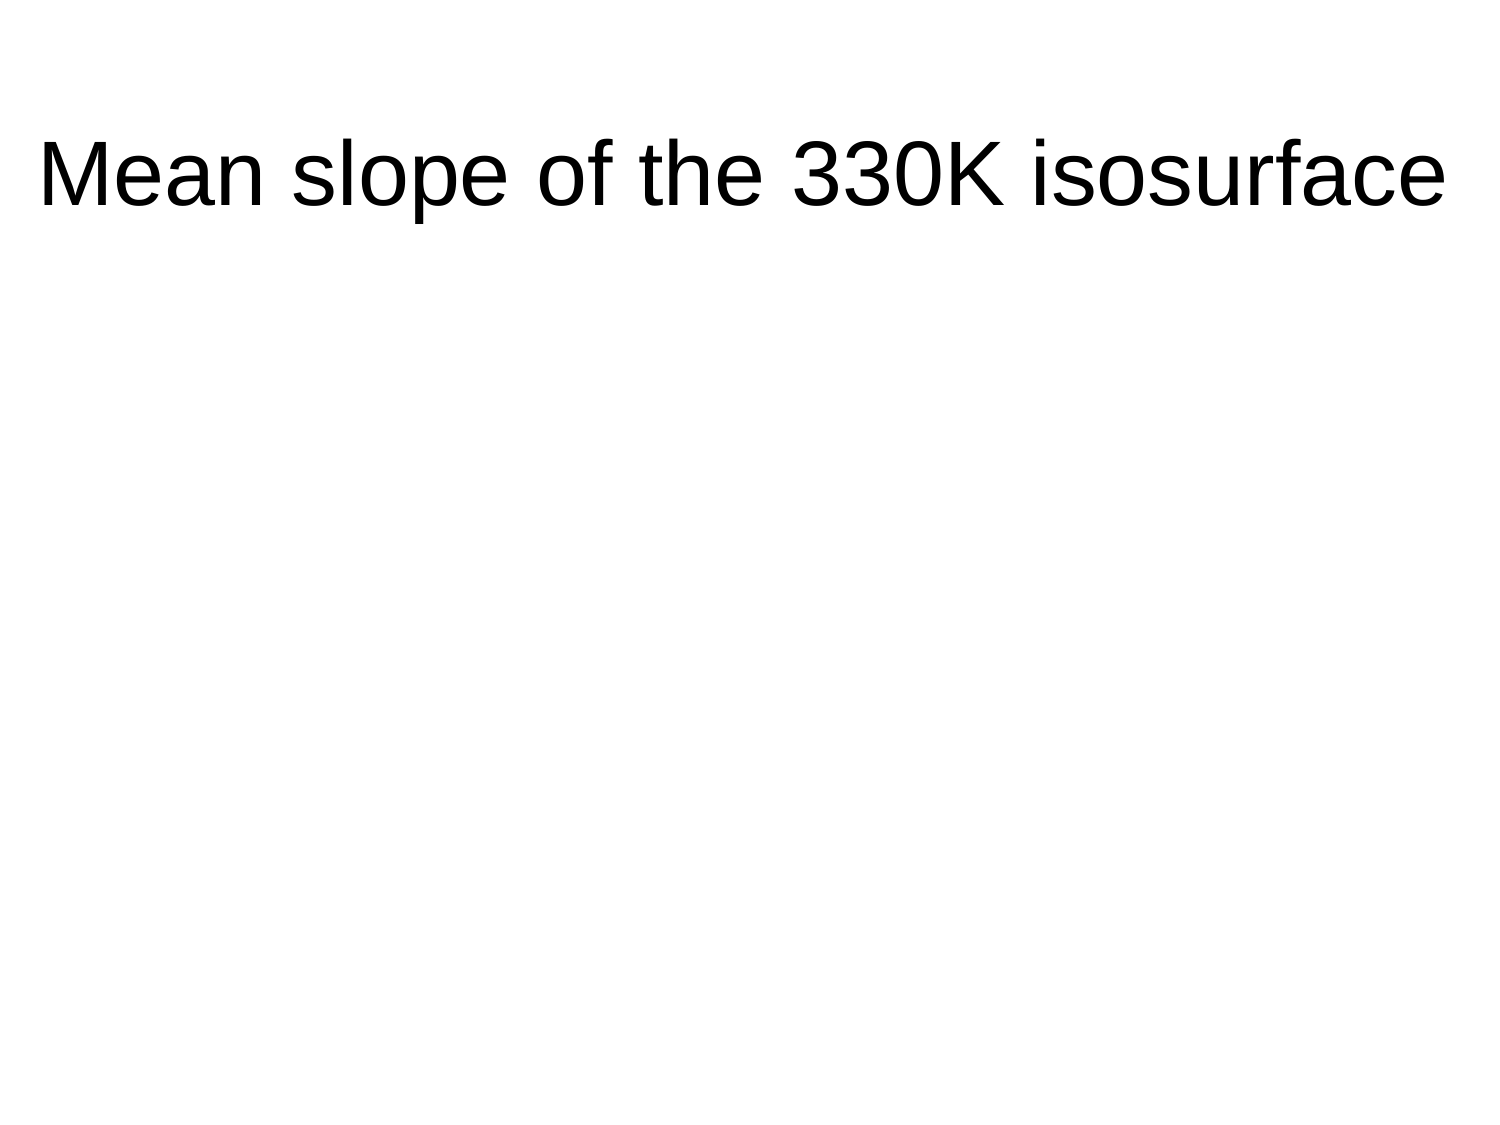

# Mean slope of the 330K isosurface